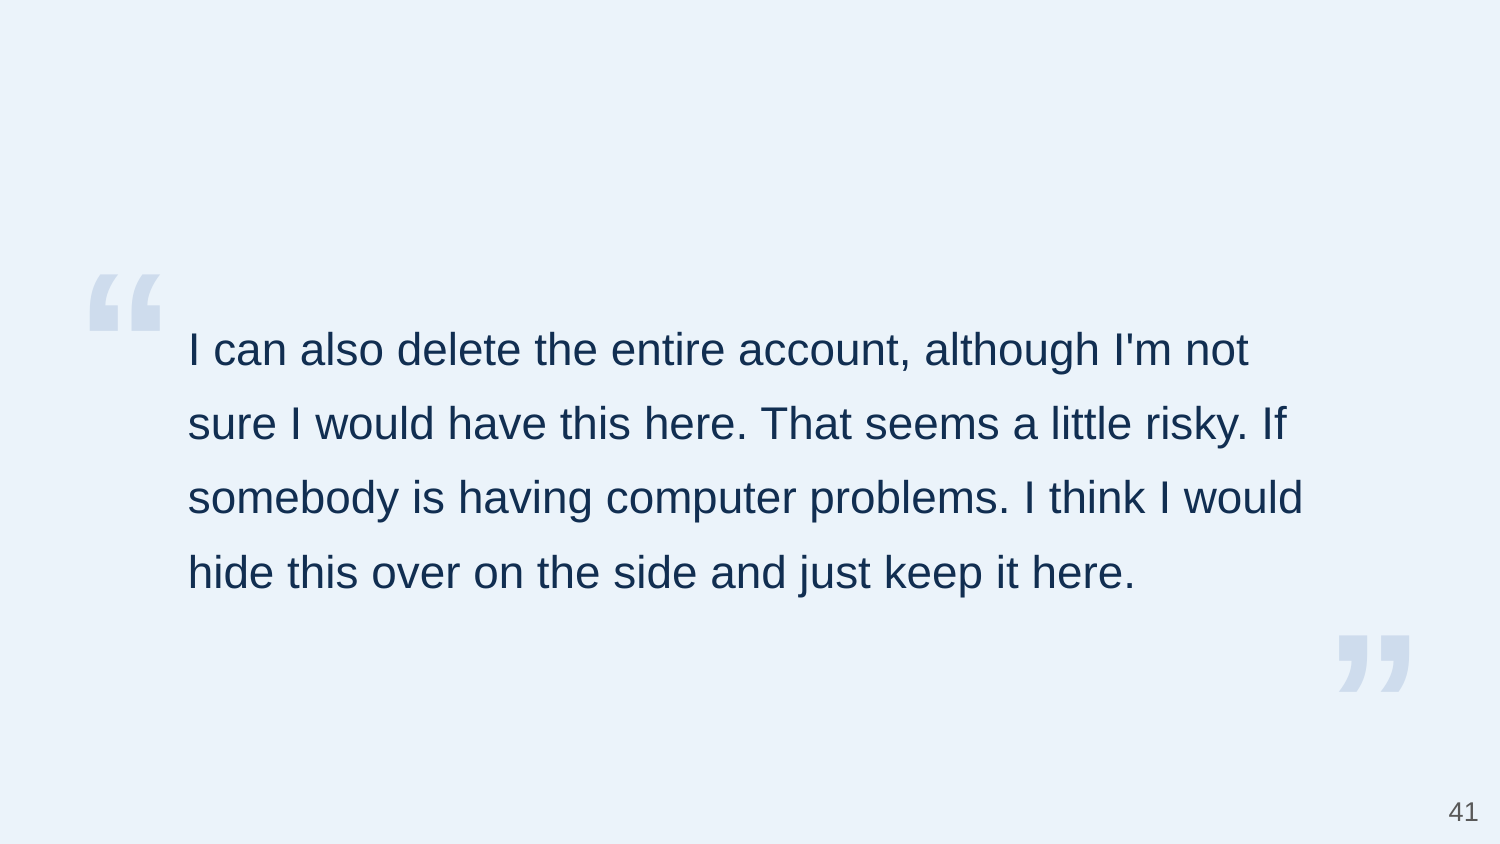

# “
I can also delete the entire account, although I'm not sure I would have this here. That seems a little risky. If somebody is having computer problems. I think I would hide this over on the side and just keep it here.
”
41